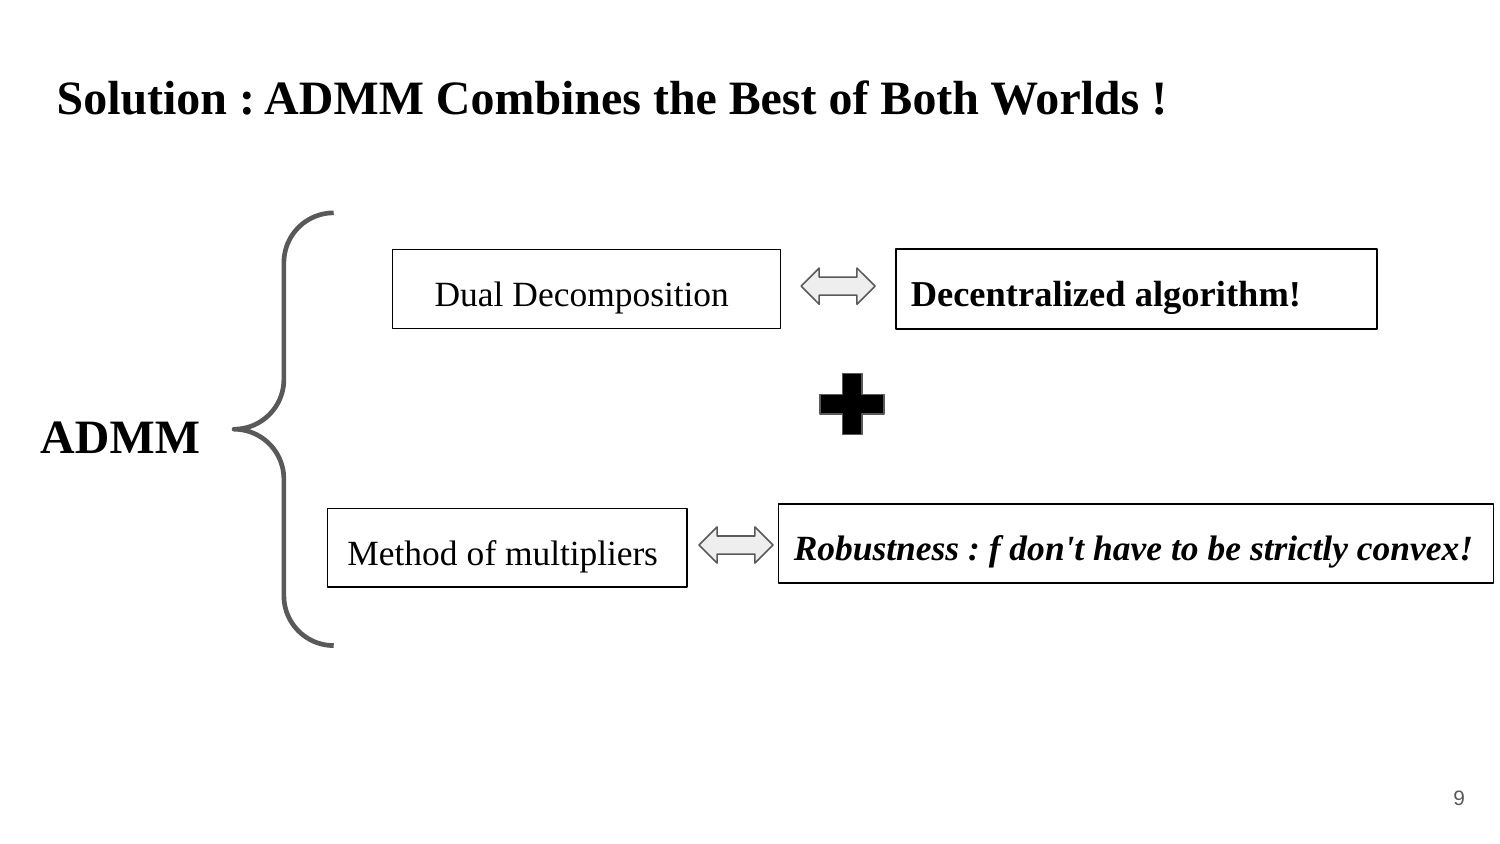

# Solution : ADMM Combines the Best of Both Worlds !

Decentralized algorithm!
Dual Decomposition

ADMM

Robustness : f don't have to be strictly convex!
Method of multipliers

9